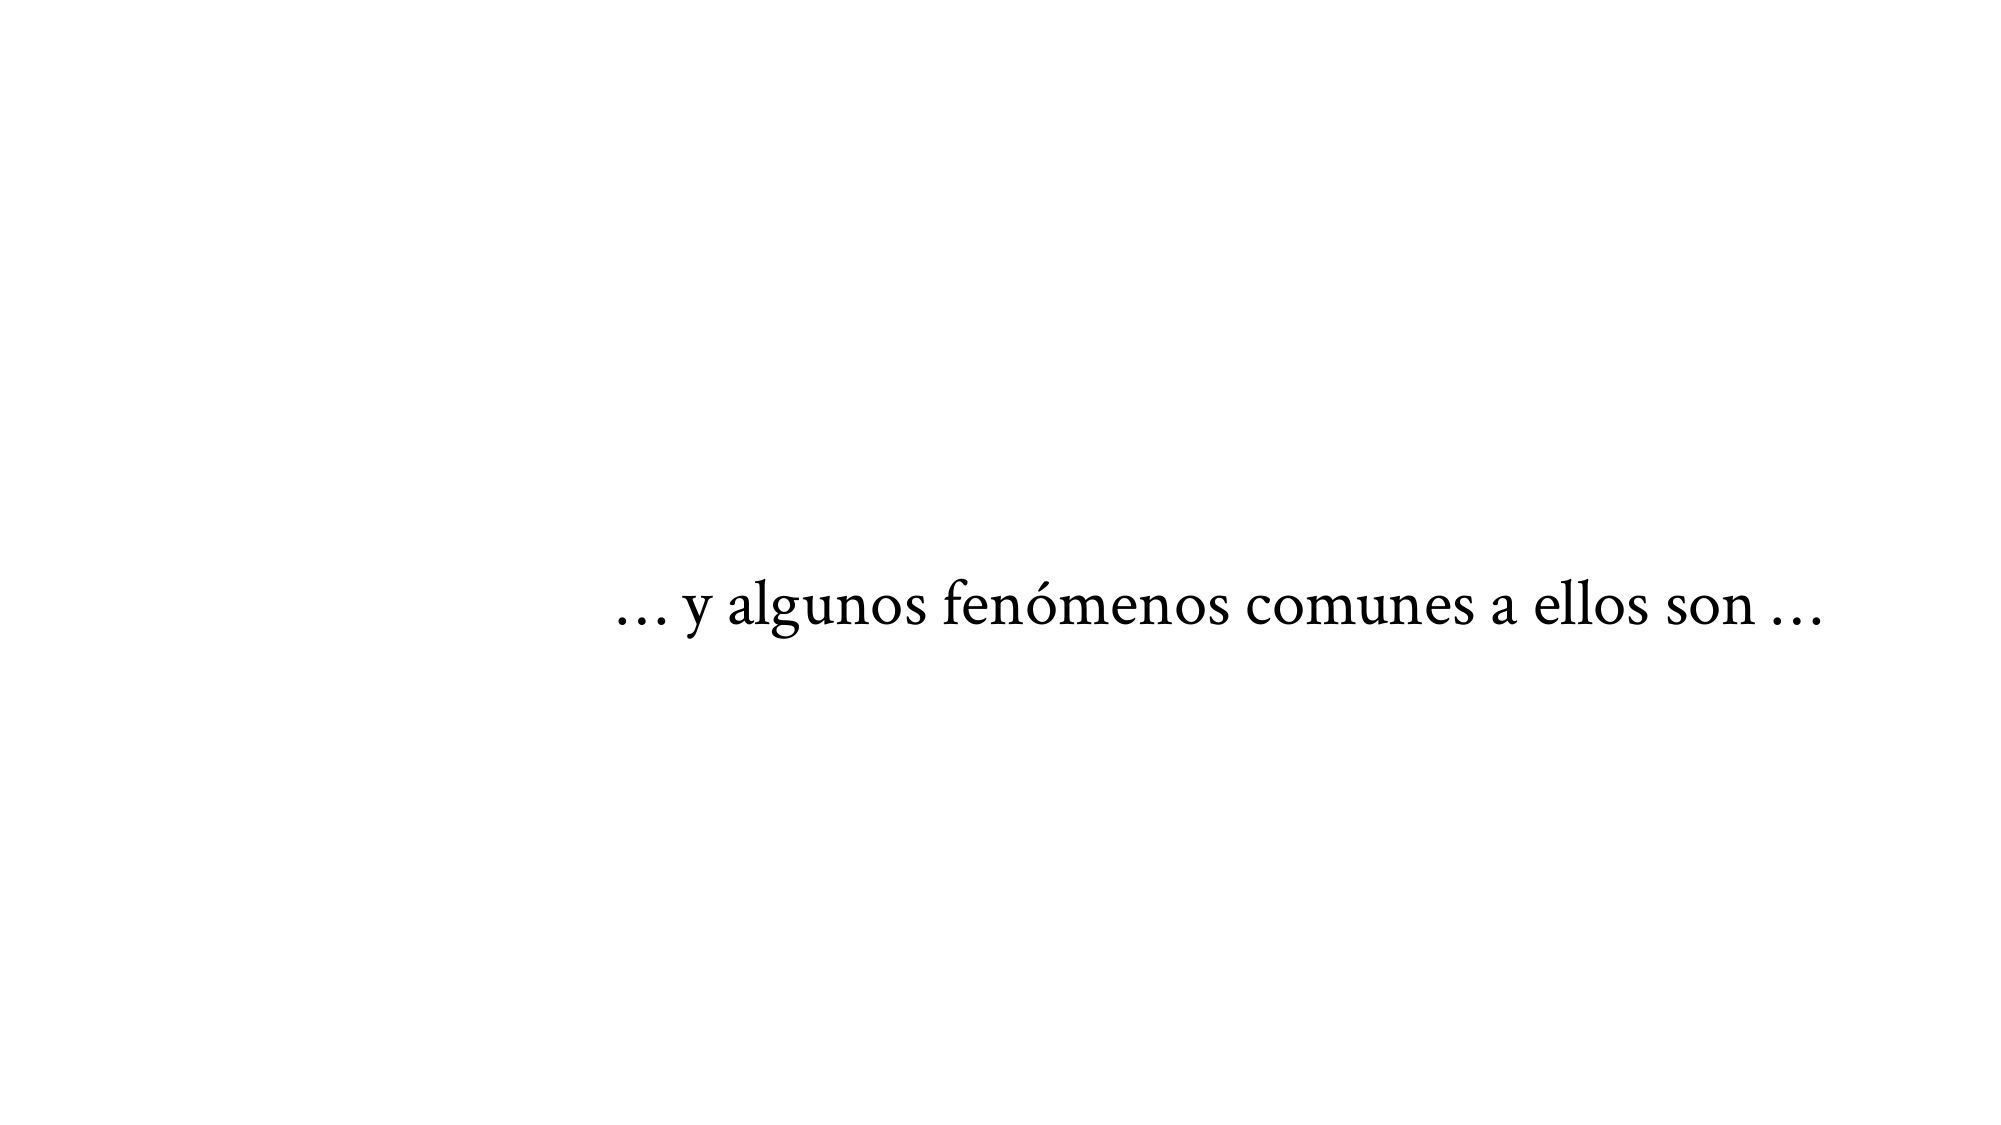

… y algunos fenómenos comunes a ellos son …